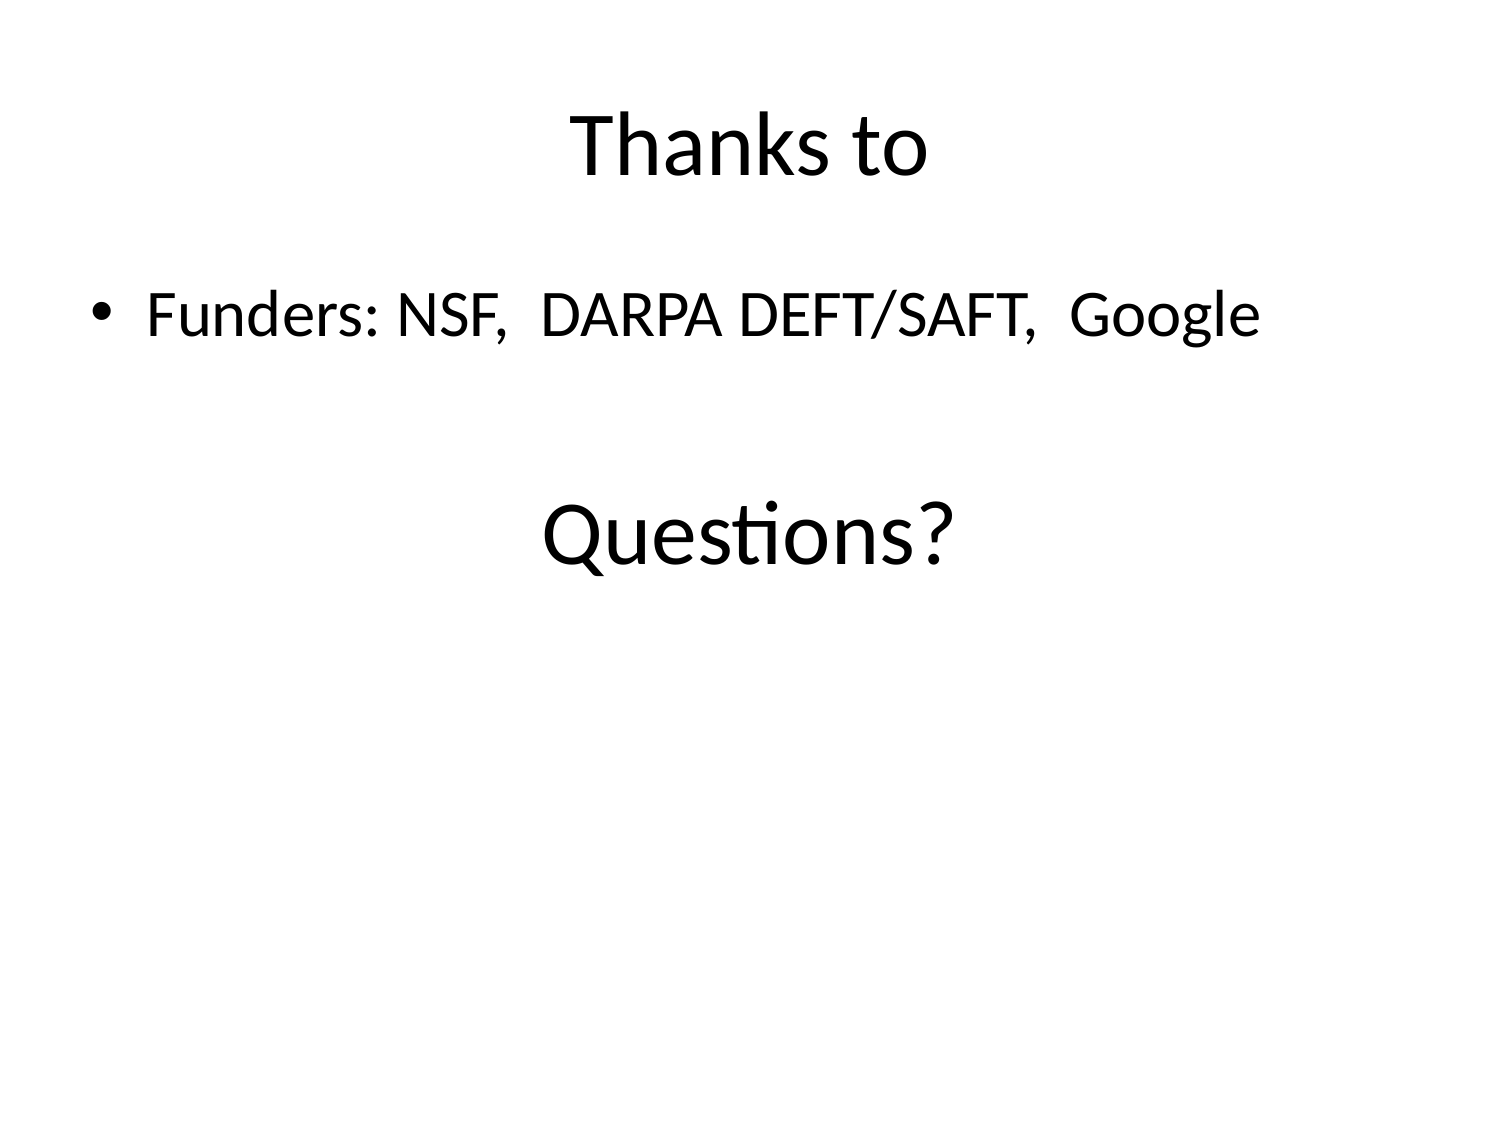

# Thanks to
Funders: NSF,  DARPA DEFT/SAFT,  Google
Questions?